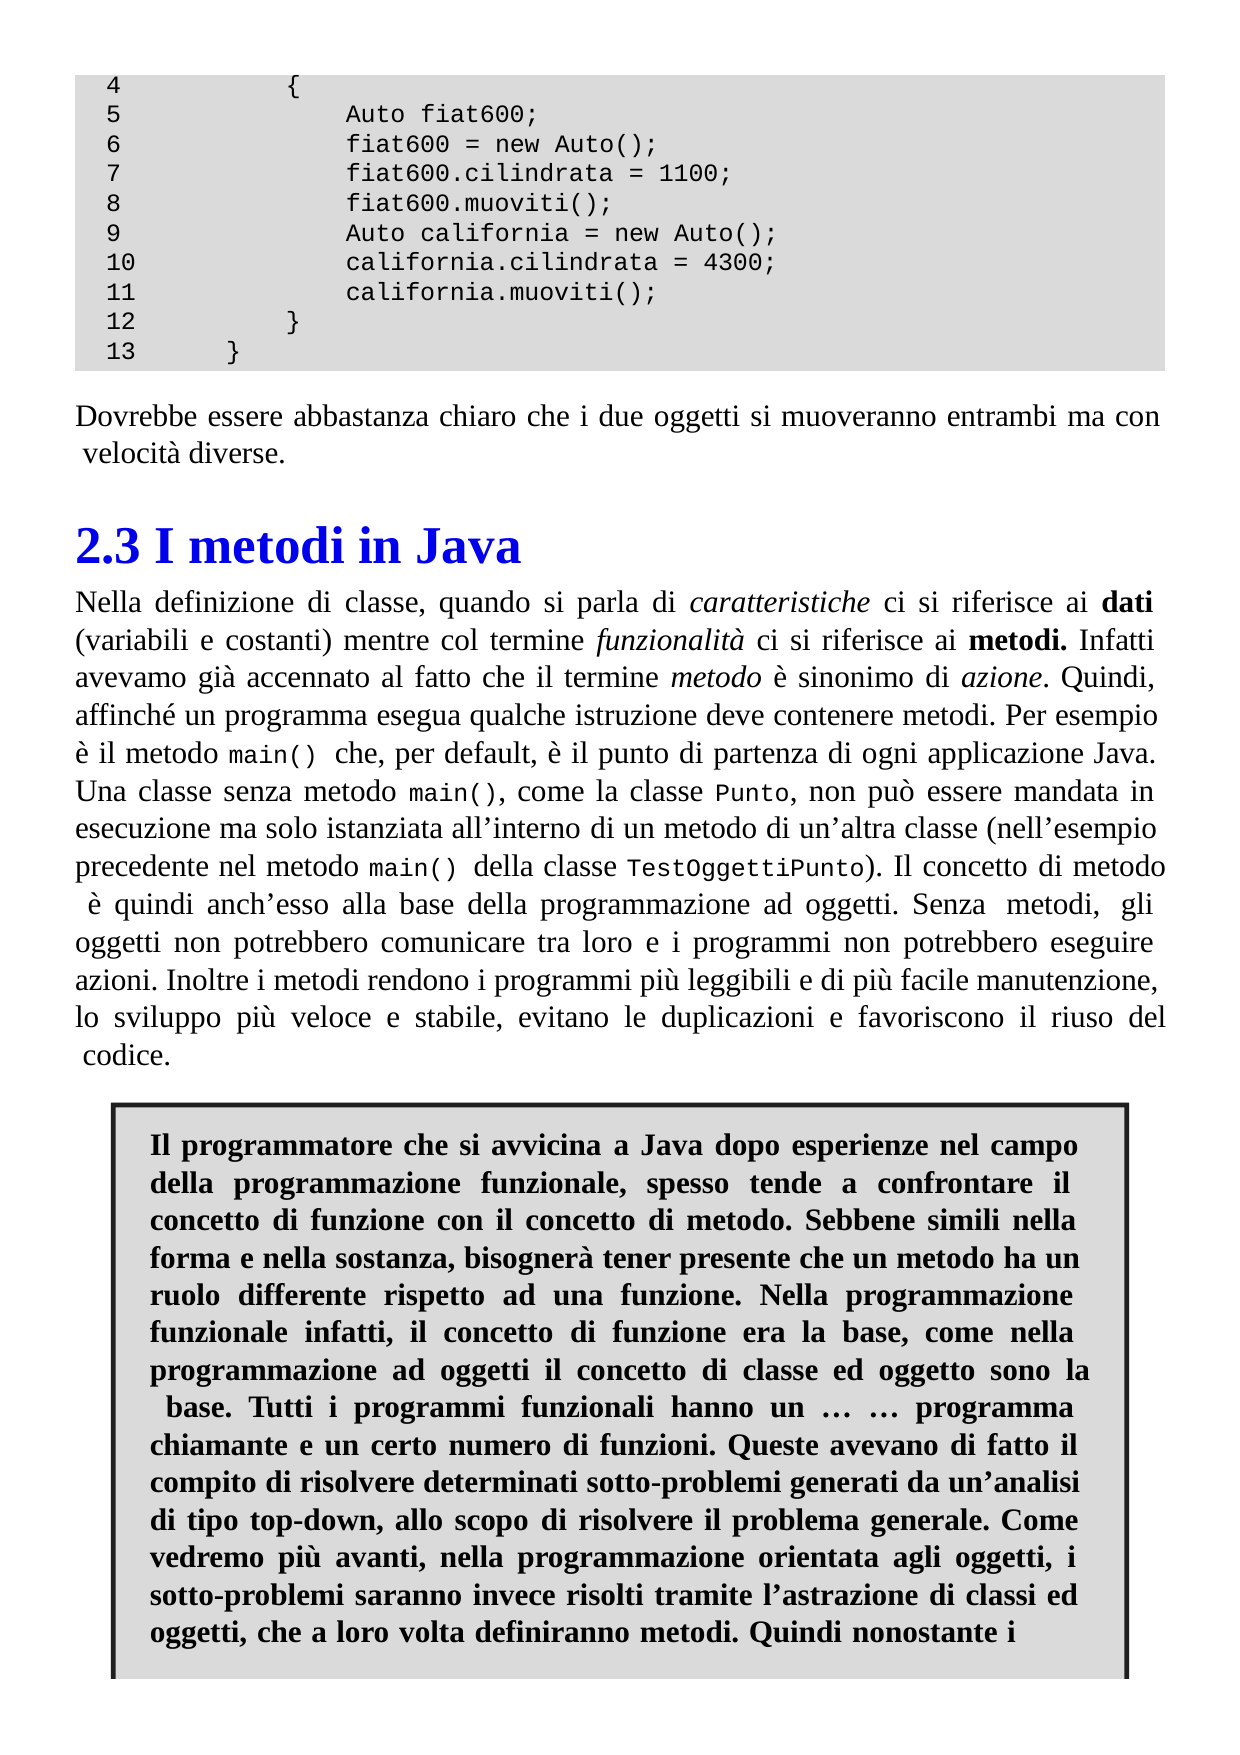

| 4 |  | { |  |
| --- | --- | --- | --- |
| 5 |  |  | Auto fiat600; |
| 6 |  |  | fiat600 = new Auto(); |
| 7 |  |  | fiat600.cilindrata = 1100; |
| 8 |  |  | fiat600.muoviti(); |
| 9 |  |  | Auto california = new Auto(); |
| 10 |  |  | california.cilindrata = 4300; |
| 11 |  |  | california.muoviti(); |
| 12 |  | } |  |
| 13 | } |  |  |
Dovrebbe essere abbastanza chiaro che i due oggetti si muoveranno entrambi ma con  velocità diverse.
# 2.3 I metodi in Java
Nella definizione di classe, quando si parla di caratteristiche ci si riferisce ai dati  (variabili e costanti) mentre col termine funzionalità ci si riferisce ai metodi. Infatti  avevamo già accennato al fatto che il termine metodo è sinonimo di azione. Quindi,  affinché un programma esegua qualche istruzione deve contenere metodi. Per esempio  è il metodo main() che, per default, è il punto di partenza di ogni applicazione Java.  Una classe senza metodo main(), come la classe Punto, non può essere mandata in  esecuzione ma solo istanziata all’interno di un metodo di un’altra classe (nell’esempio  precedente nel metodo main() della classe TestOggettiPunto). Il concetto di metodo  è quindi anch’esso alla base della programmazione ad oggetti. Senza metodi, gli  oggetti non potrebbero comunicare tra loro e i programmi non potrebbero eseguire  azioni. Inoltre i metodi rendono i programmi più leggibili e di più facile manutenzione,  lo sviluppo più veloce e stabile, evitano le duplicazioni e favoriscono il riuso del  codice.

Il programmatore che si avvicina a Java dopo esperienze nel campo  della programmazione funzionale, spesso tende a confrontare il  concetto di funzione con il concetto di metodo. Sebbene simili nella  forma e nella sostanza, bisognerà tener presente che un metodo ha un  ruolo differente rispetto ad una funzione. Nella programmazione  funzionale infatti, il concetto di funzione era la base, come nella  programmazione ad oggetti il concetto di classe ed oggetto sono la  base. Tutti i programmi funzionali hanno un … … programma  chiamante e un certo numero di funzioni. Queste avevano di fatto il  compito di risolvere determinati sotto-problemi generati da un’analisi  di tipo top-down, allo scopo di risolvere il problema generale. Come  vedremo più avanti, nella programmazione orientata agli oggetti, i  sotto-problemi saranno invece risolti tramite l’astrazione di classi ed  oggetti, che a loro volta definiranno metodi. Quindi nonostante i